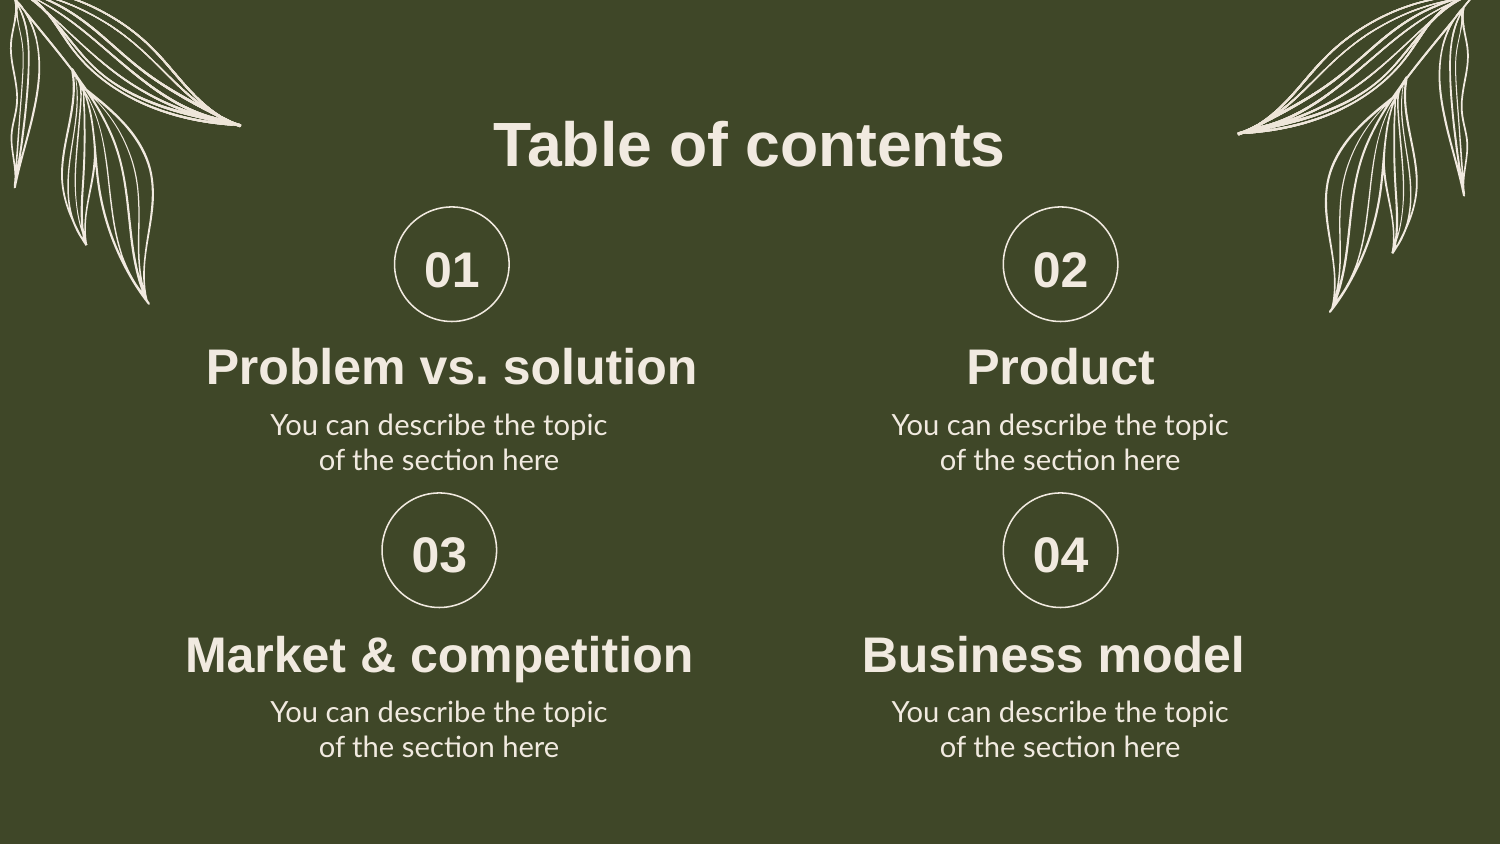

# Table of contents

02
01
Problem vs. solution
Product
You can describe the topic of the section here
You can describe the topic of the section here

04
03
Market & competition
Business model
You can describe the topic of the section here
You can describe the topic of the section here